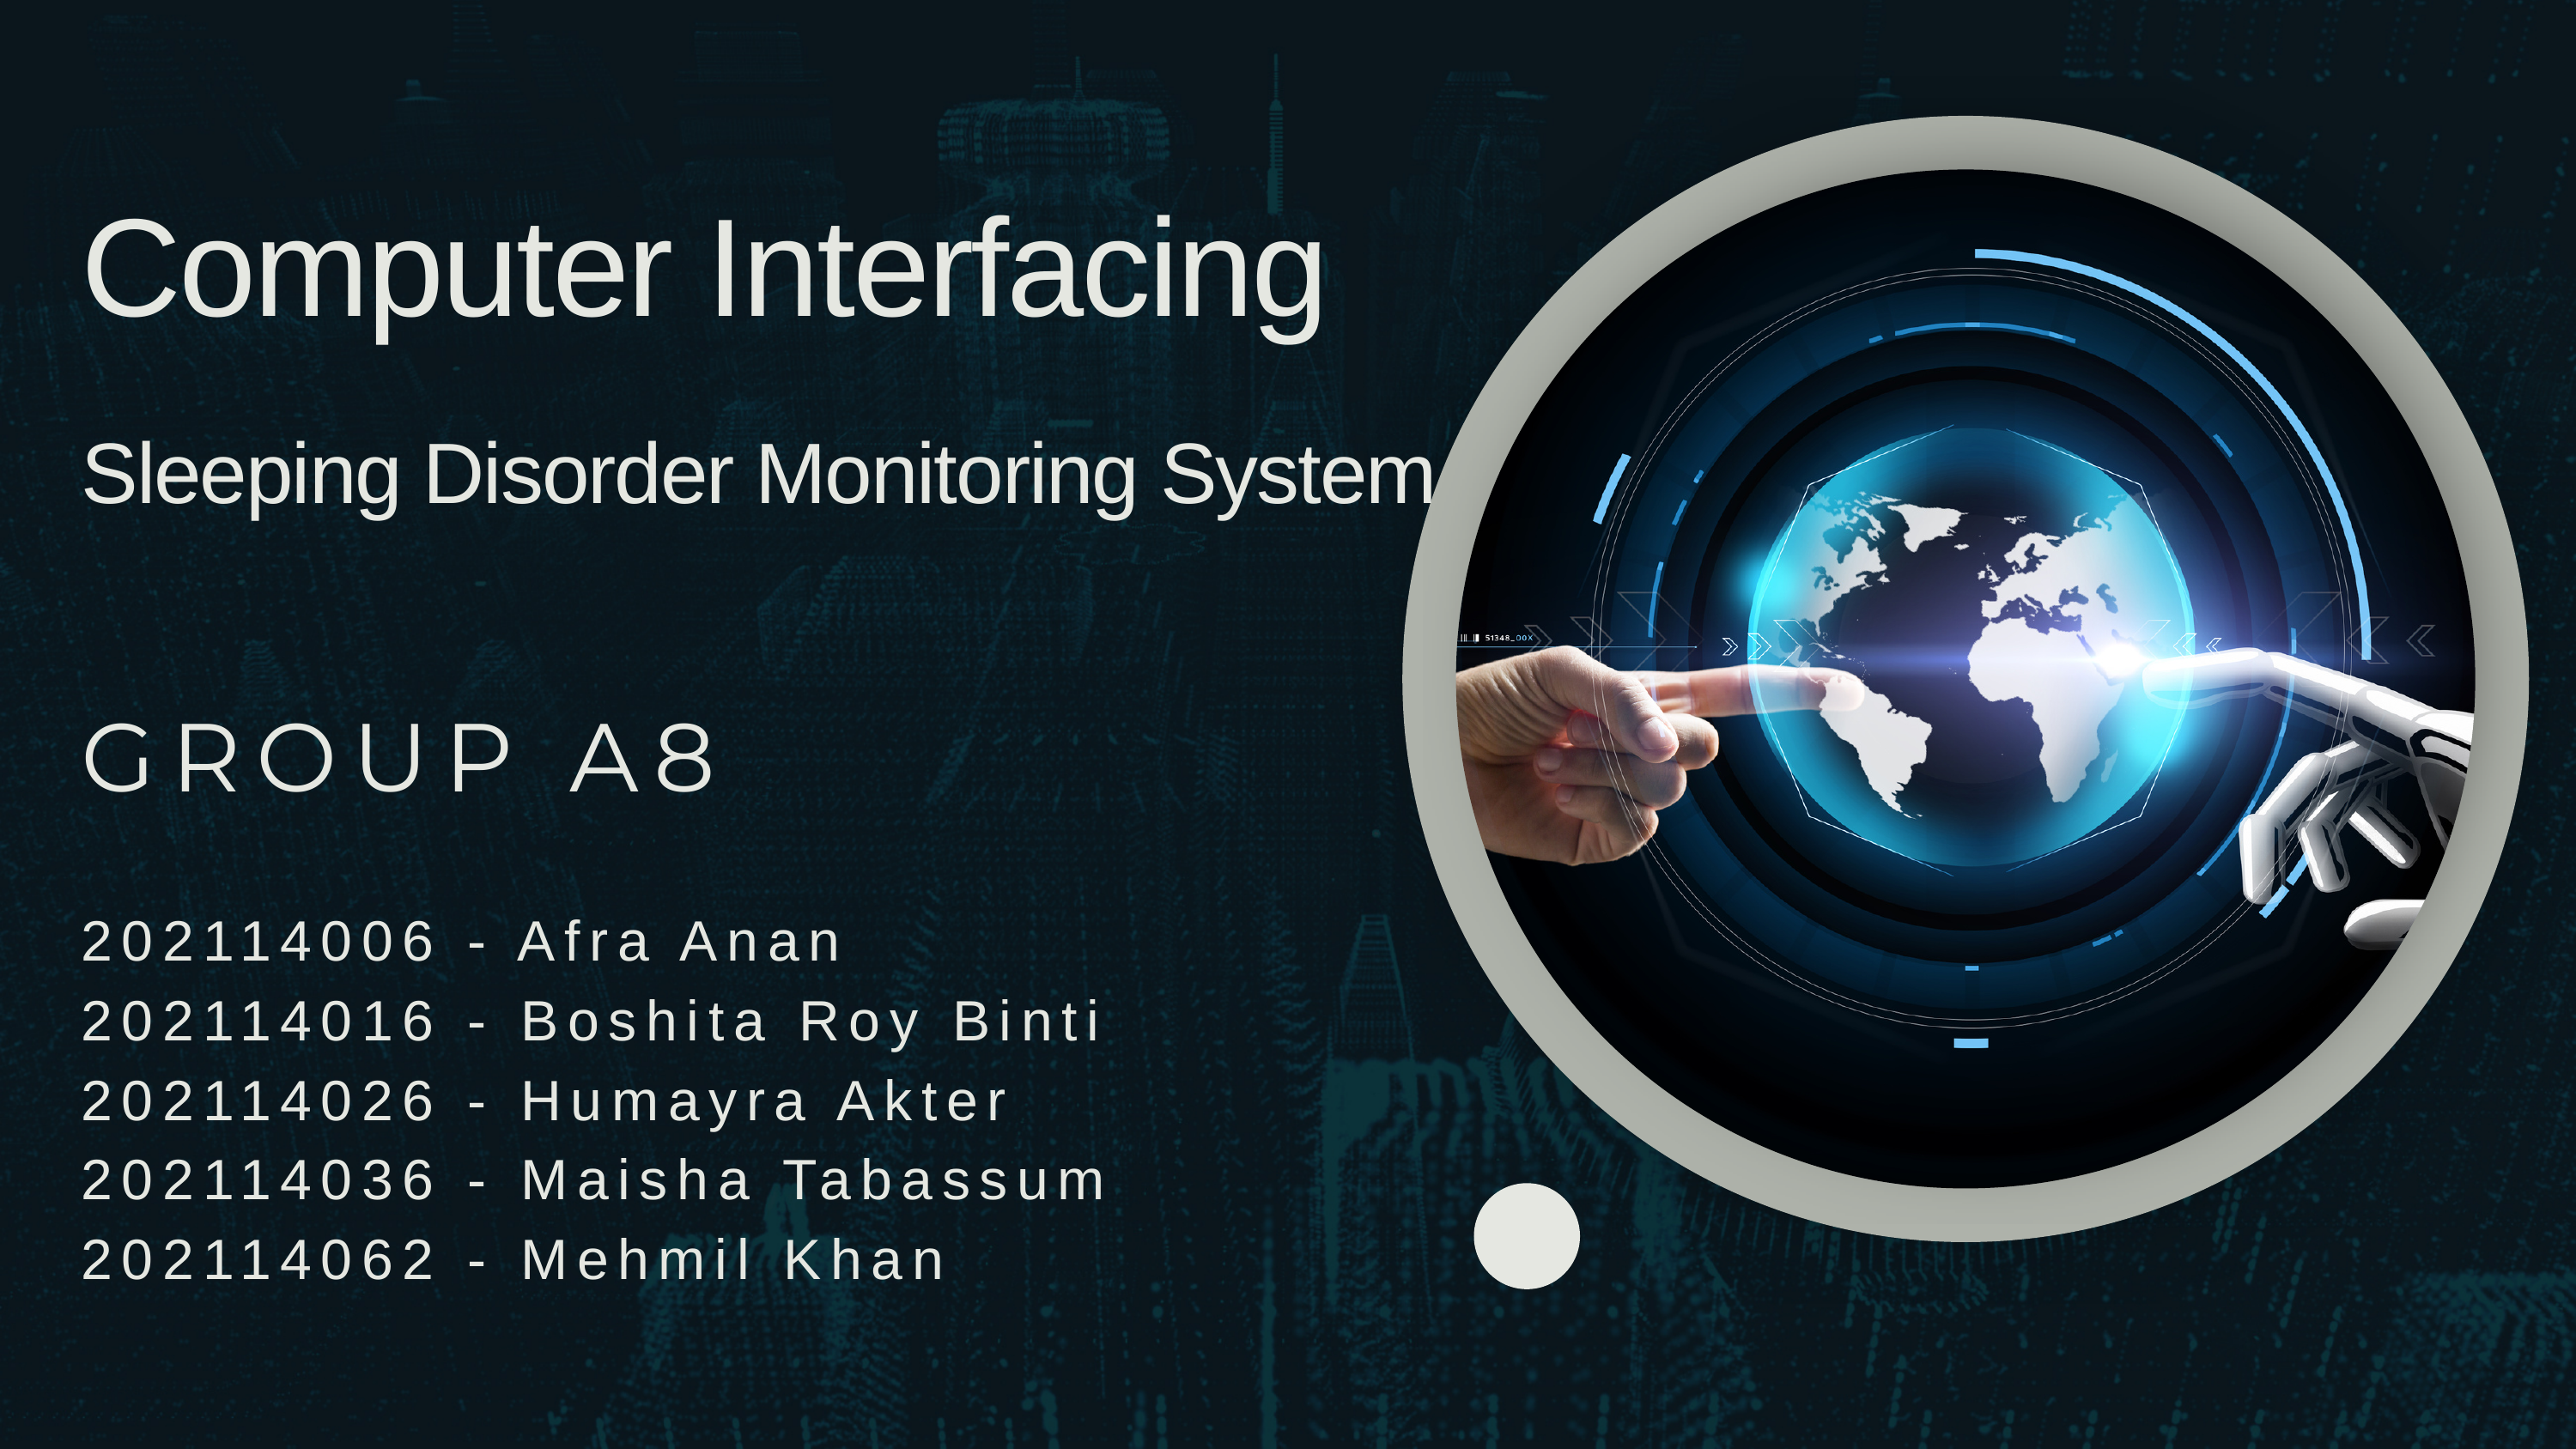

Computer Interfacing
Sleeping Disorder Monitoring System
GROUP A8
202114006 - Afra Anan
202114016 - Boshita Roy Binti
202114026 - Humayra Akter
202114036 - Maisha Tabassum
202114062 - Mehmil Khan